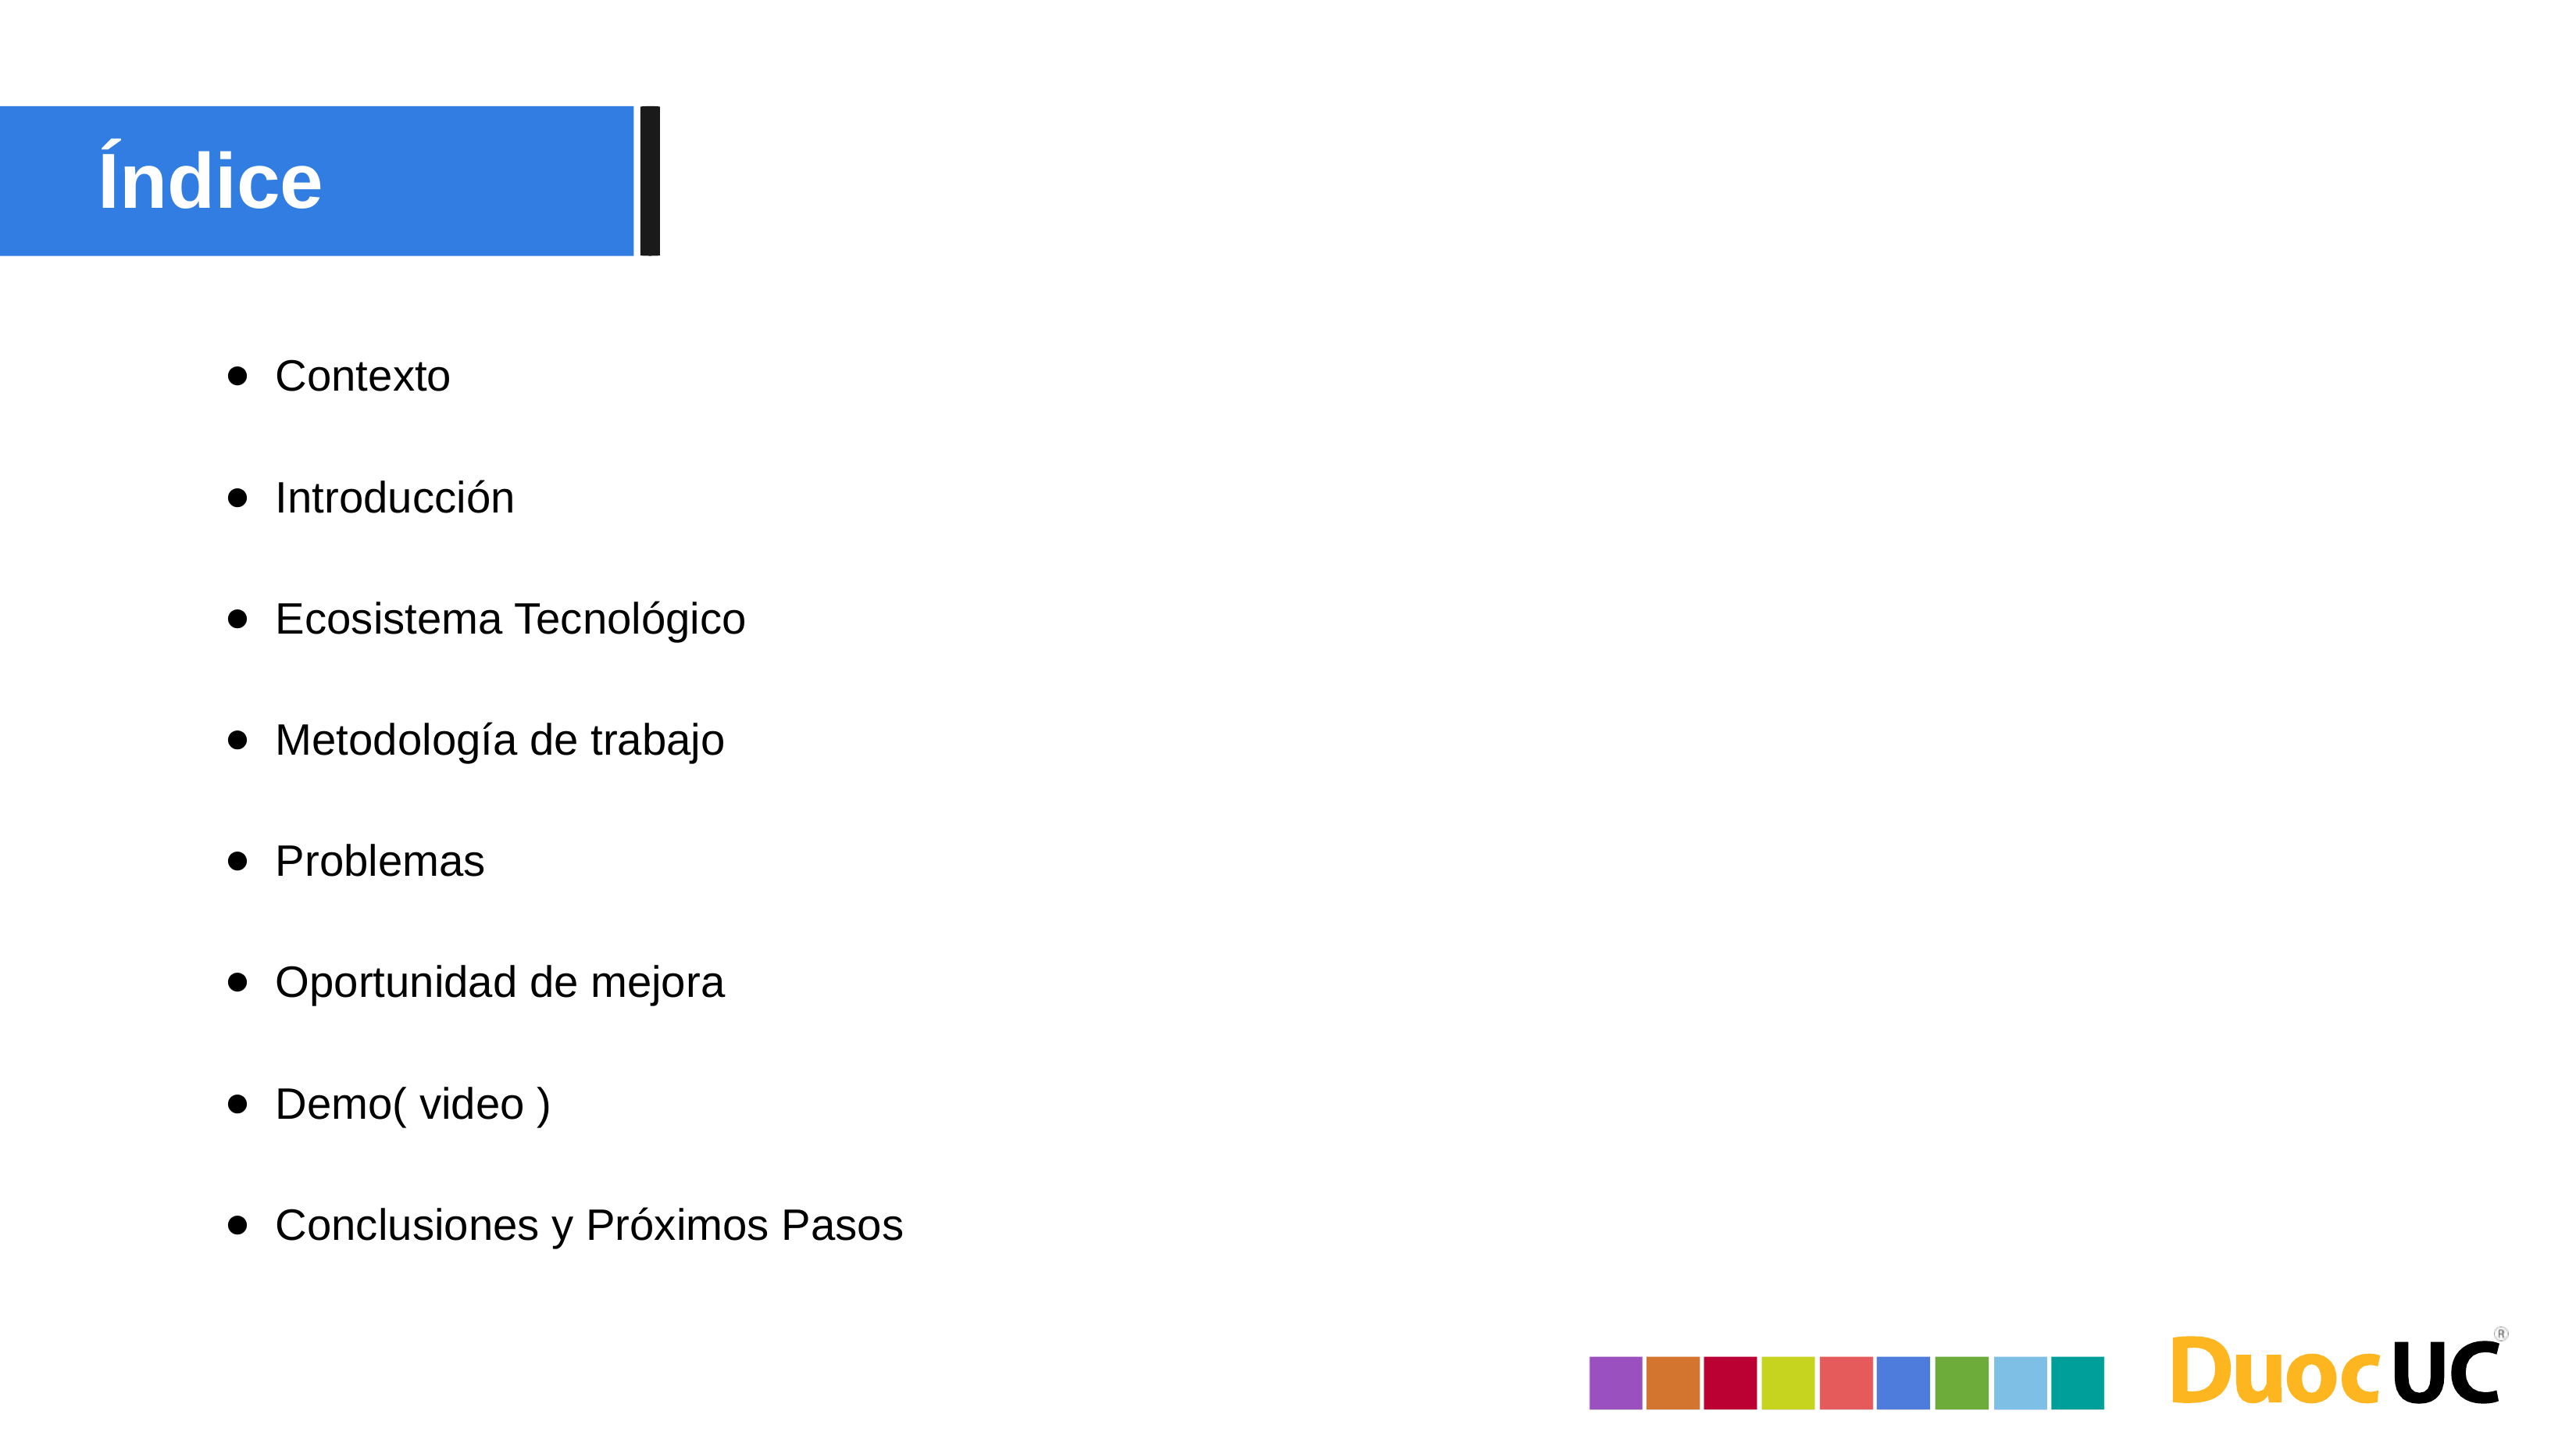

Índice

Contexto

Introducción

Ecosistema Tecnológico

Metodología de trabajo

Problemas

Oportunidad de mejora

Demo( video )

Conclusiones y Próximos Pasos